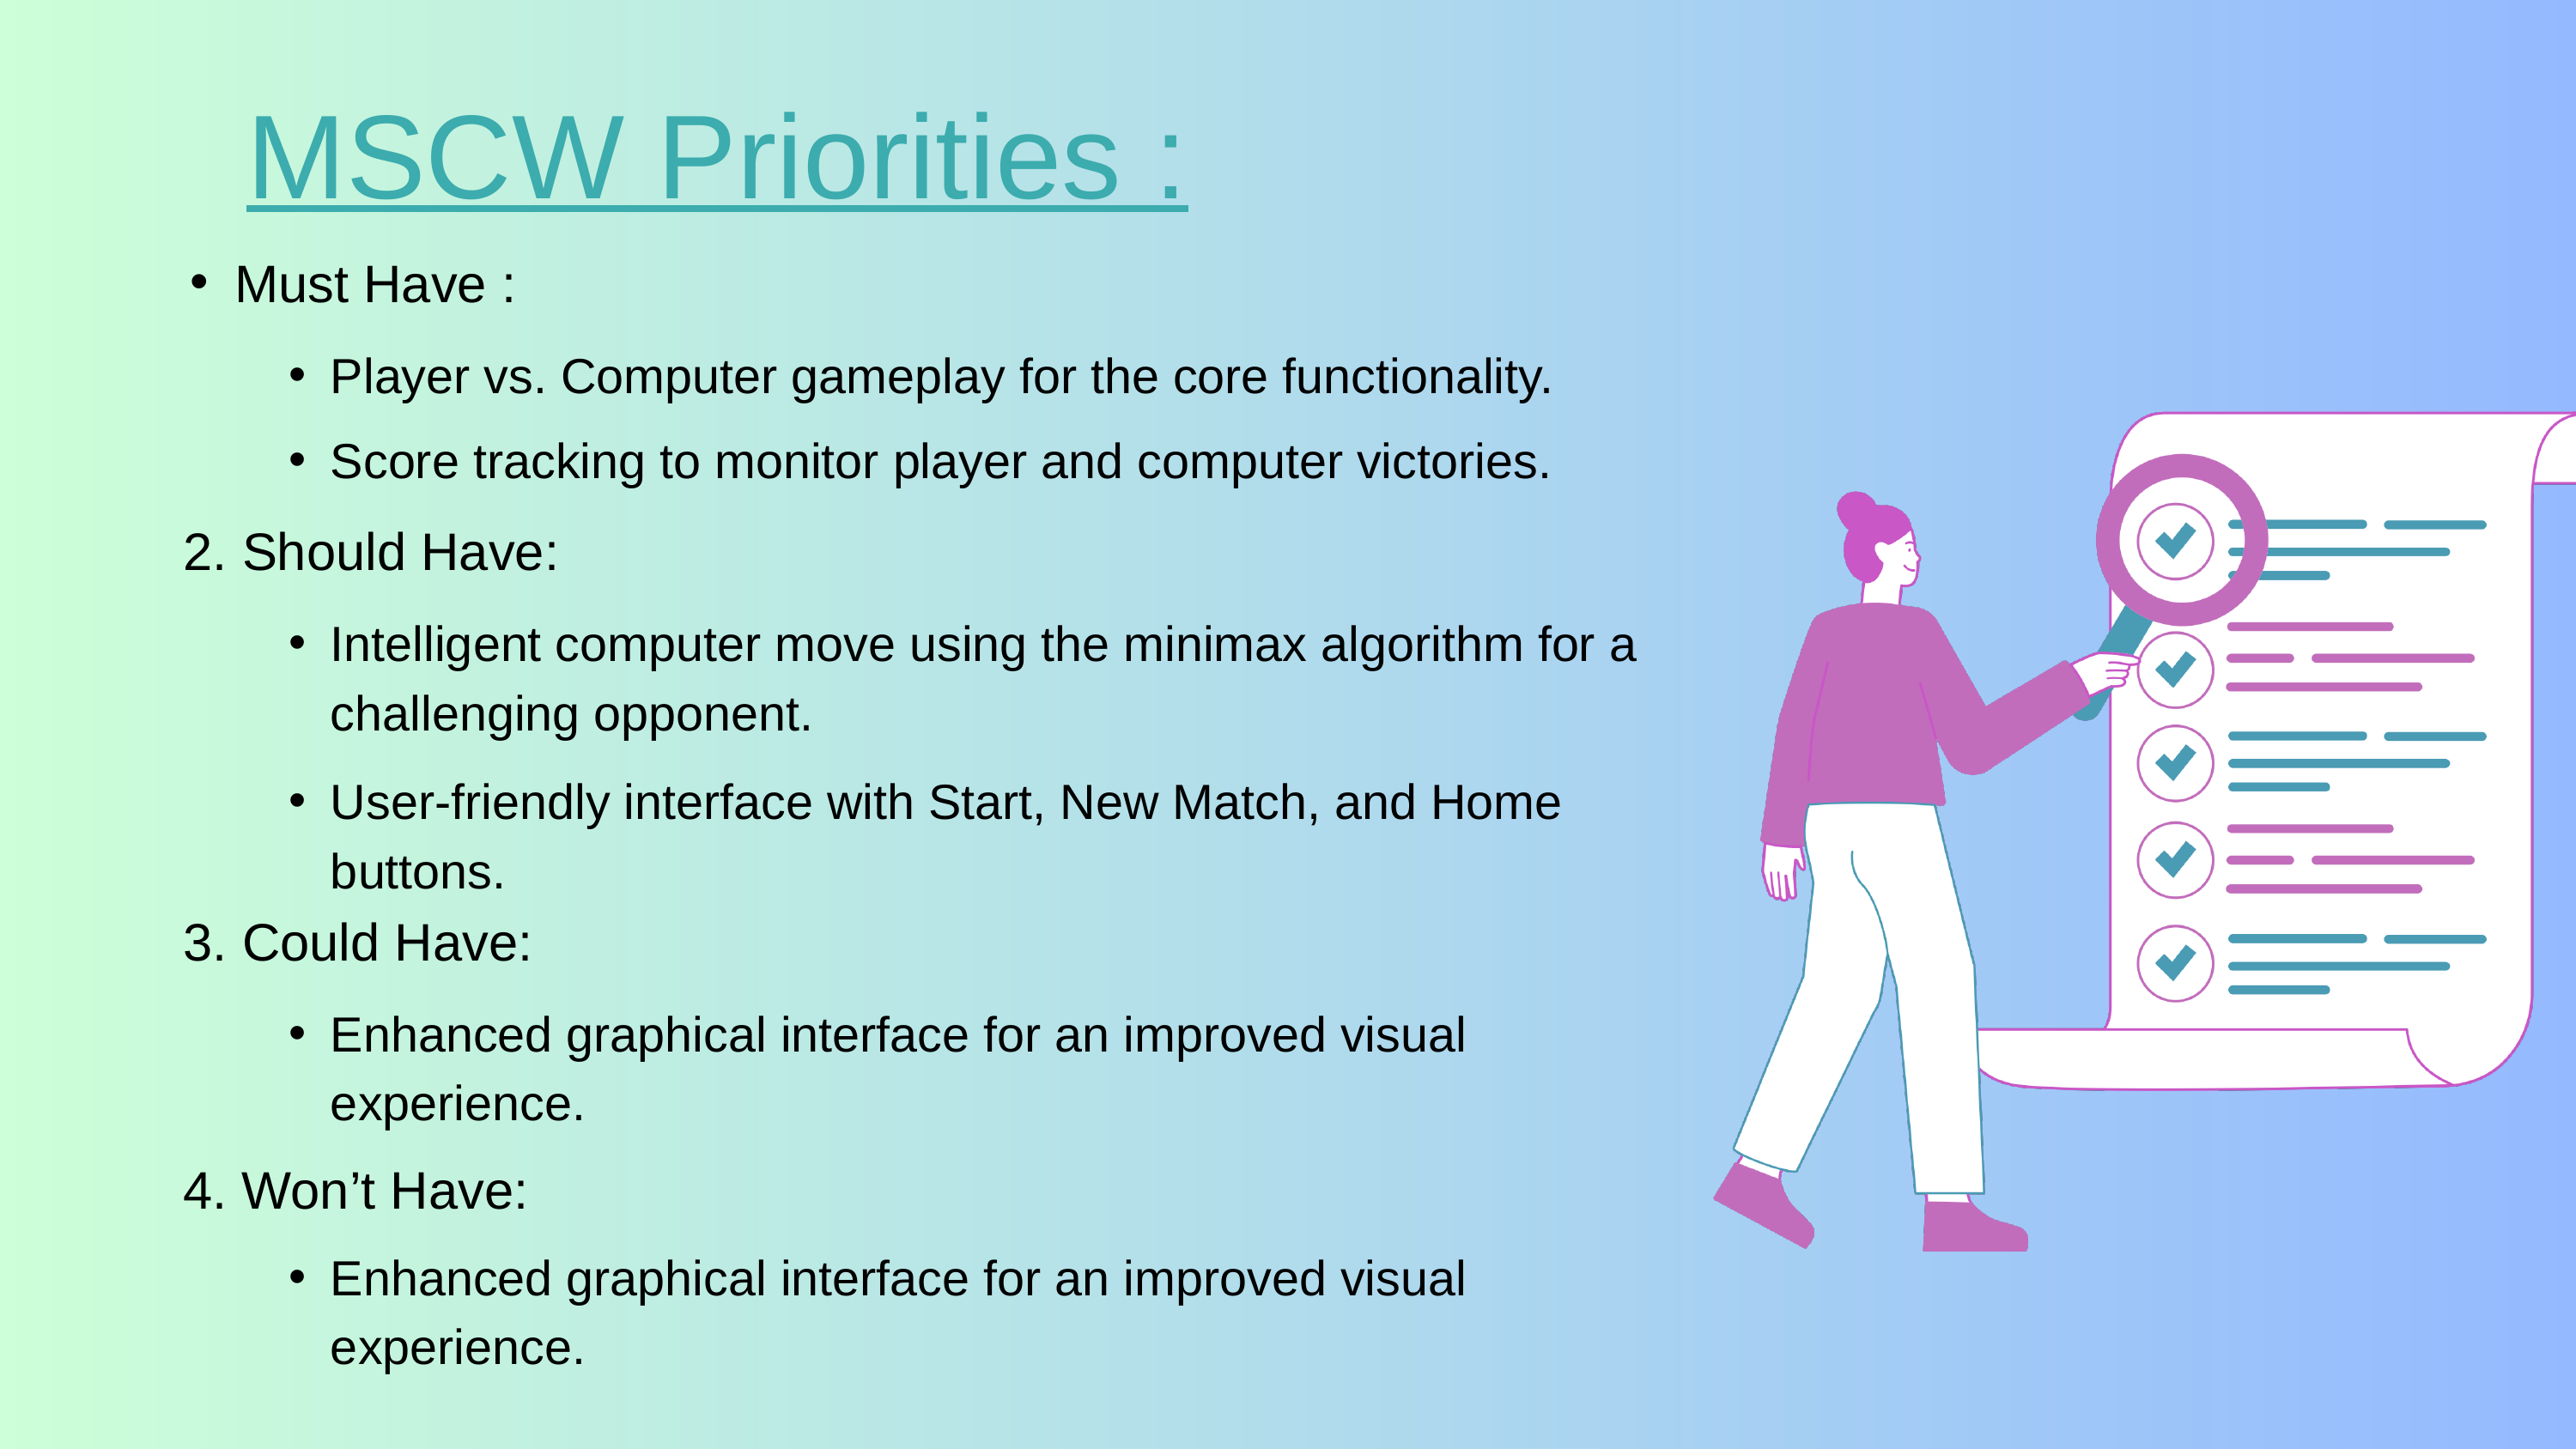

MSCW Priorities :
Must Have :
Player vs. Computer gameplay for the core functionality.

Score tracking to monitor player and computer victories.
2. Should Have:
Intelligent computer move using the minimax algorithm for a challenging opponent.
User-friendly interface with Start, New Match, and Home buttons.
3. Could Have:
Enhanced graphical interface for an improved visual experience.
4. Won’t Have:
Enhanced graphical interface for an improved visual experience.